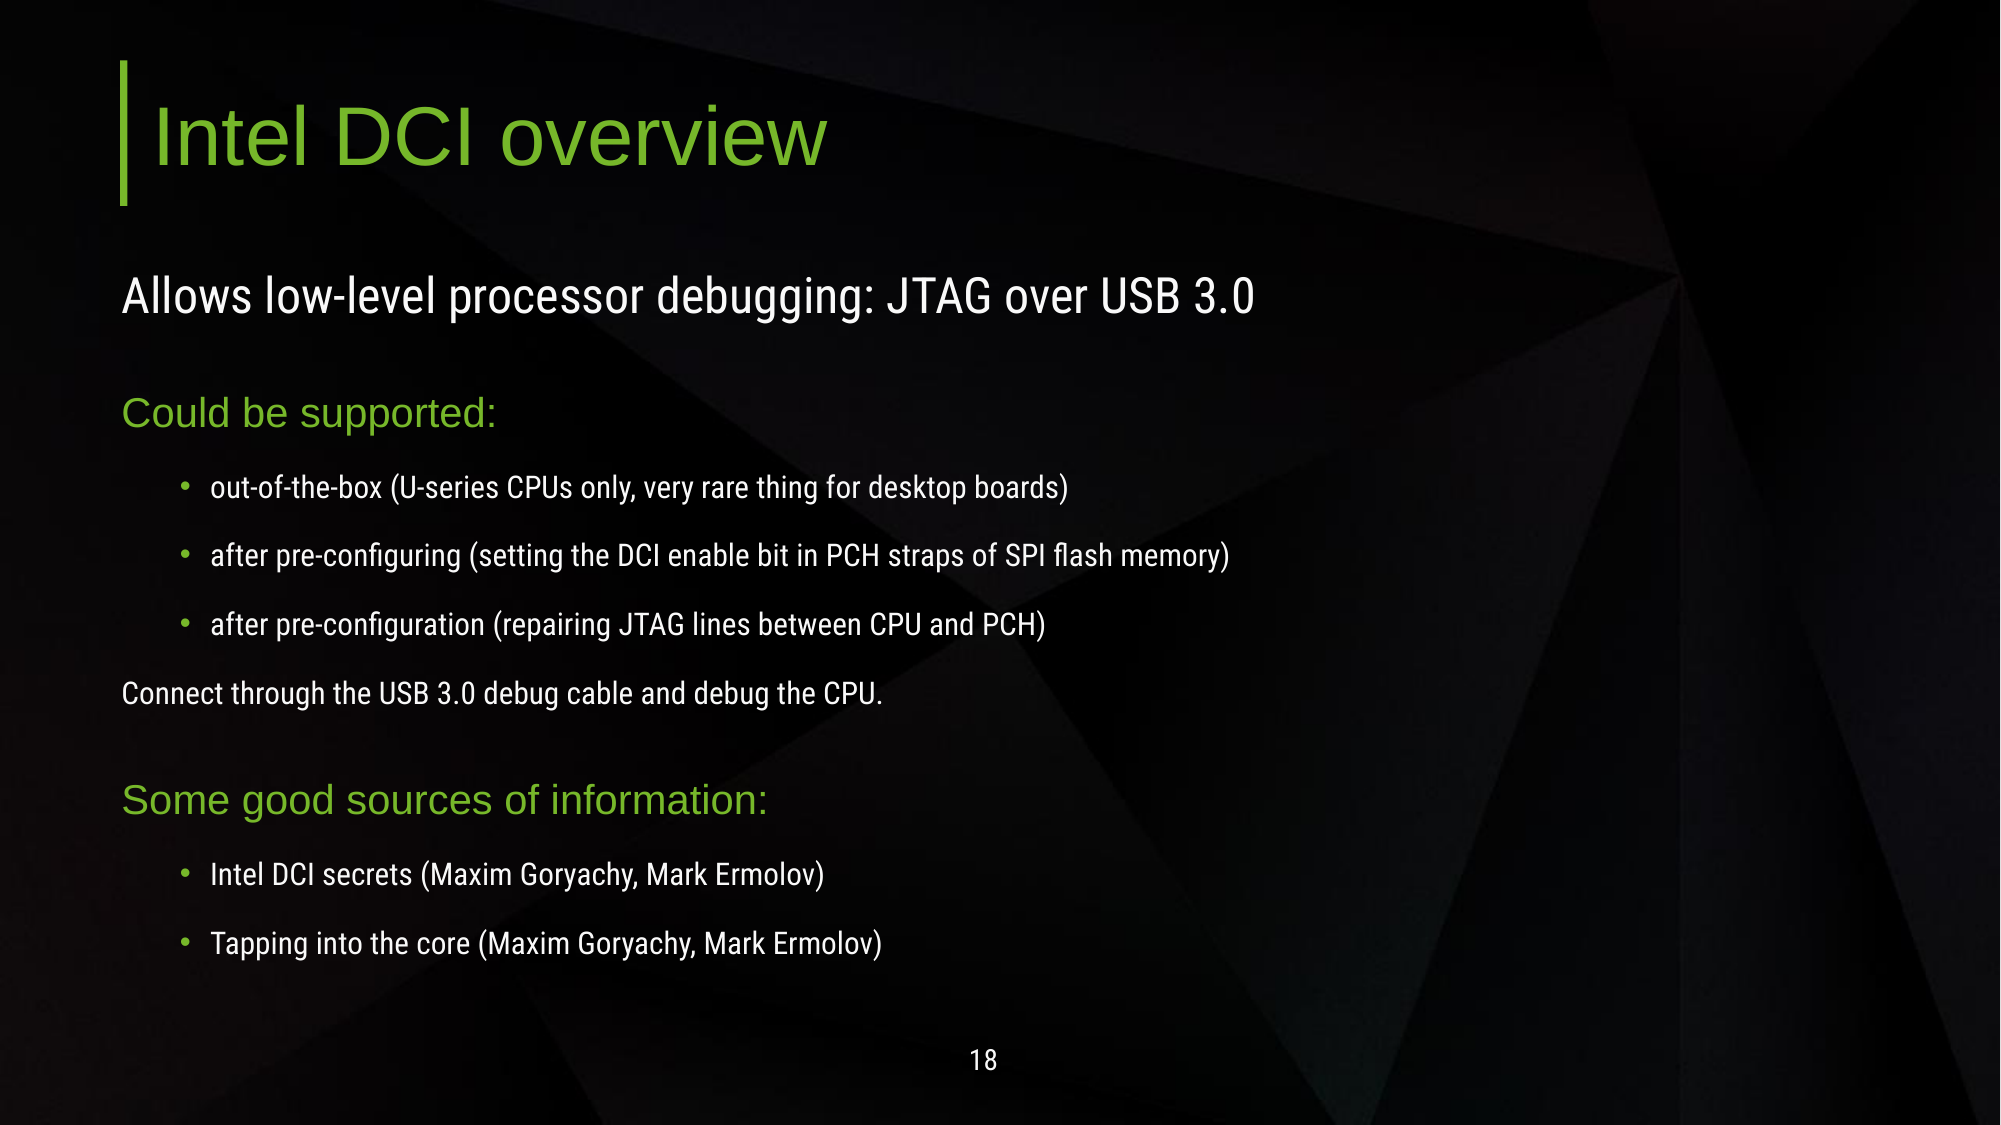

Intel DCI overview
Allows low-level processor debugging: JTAG over USB 3.0
Could be supported:
out-of-the-box (U-series CPUs only, very rare thing for desktop boards)
after pre-configuring (setting the DCI enable bit in PCH straps of SPI flash memory)
after pre-configuration (repairing JTAG lines between CPU and PCH)
Connect through the USB 3.0 debug cable and debug the CPU.
Some good sources of information:
Intel DCI secrets (Maxim Goryachy, Mark Ermolov)
Tapping into the core (Maxim Goryachy, Mark Ermolov)